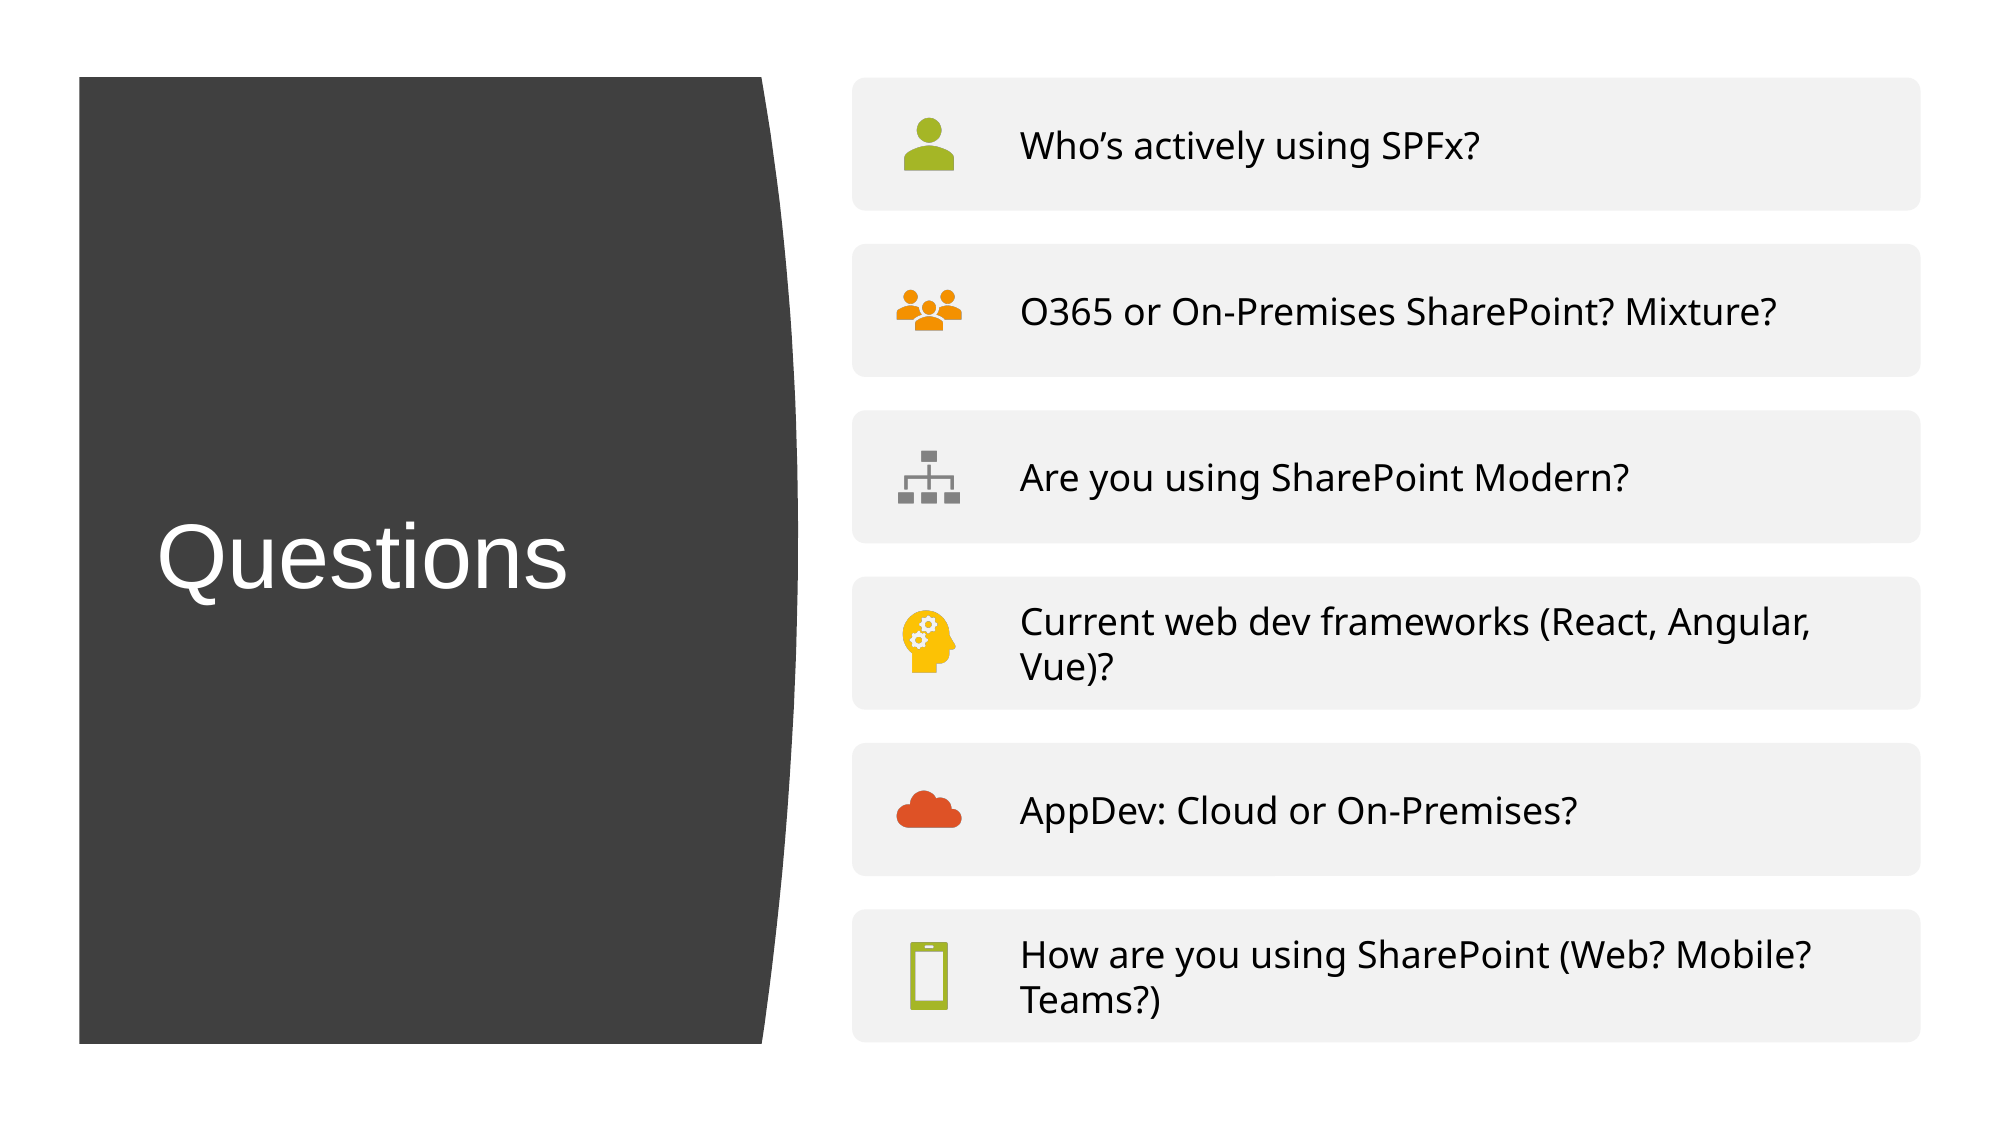

Who’s actively using SPFx?
O365 or On-Premises SharePoint? Mixture?
Are you using SharePoint Modern?
Current web dev frameworks (React, Angular, Vue)?
AppDev: Cloud or On-Premises?
How are you using SharePoint (Web? Mobile? Teams?)

# Questions